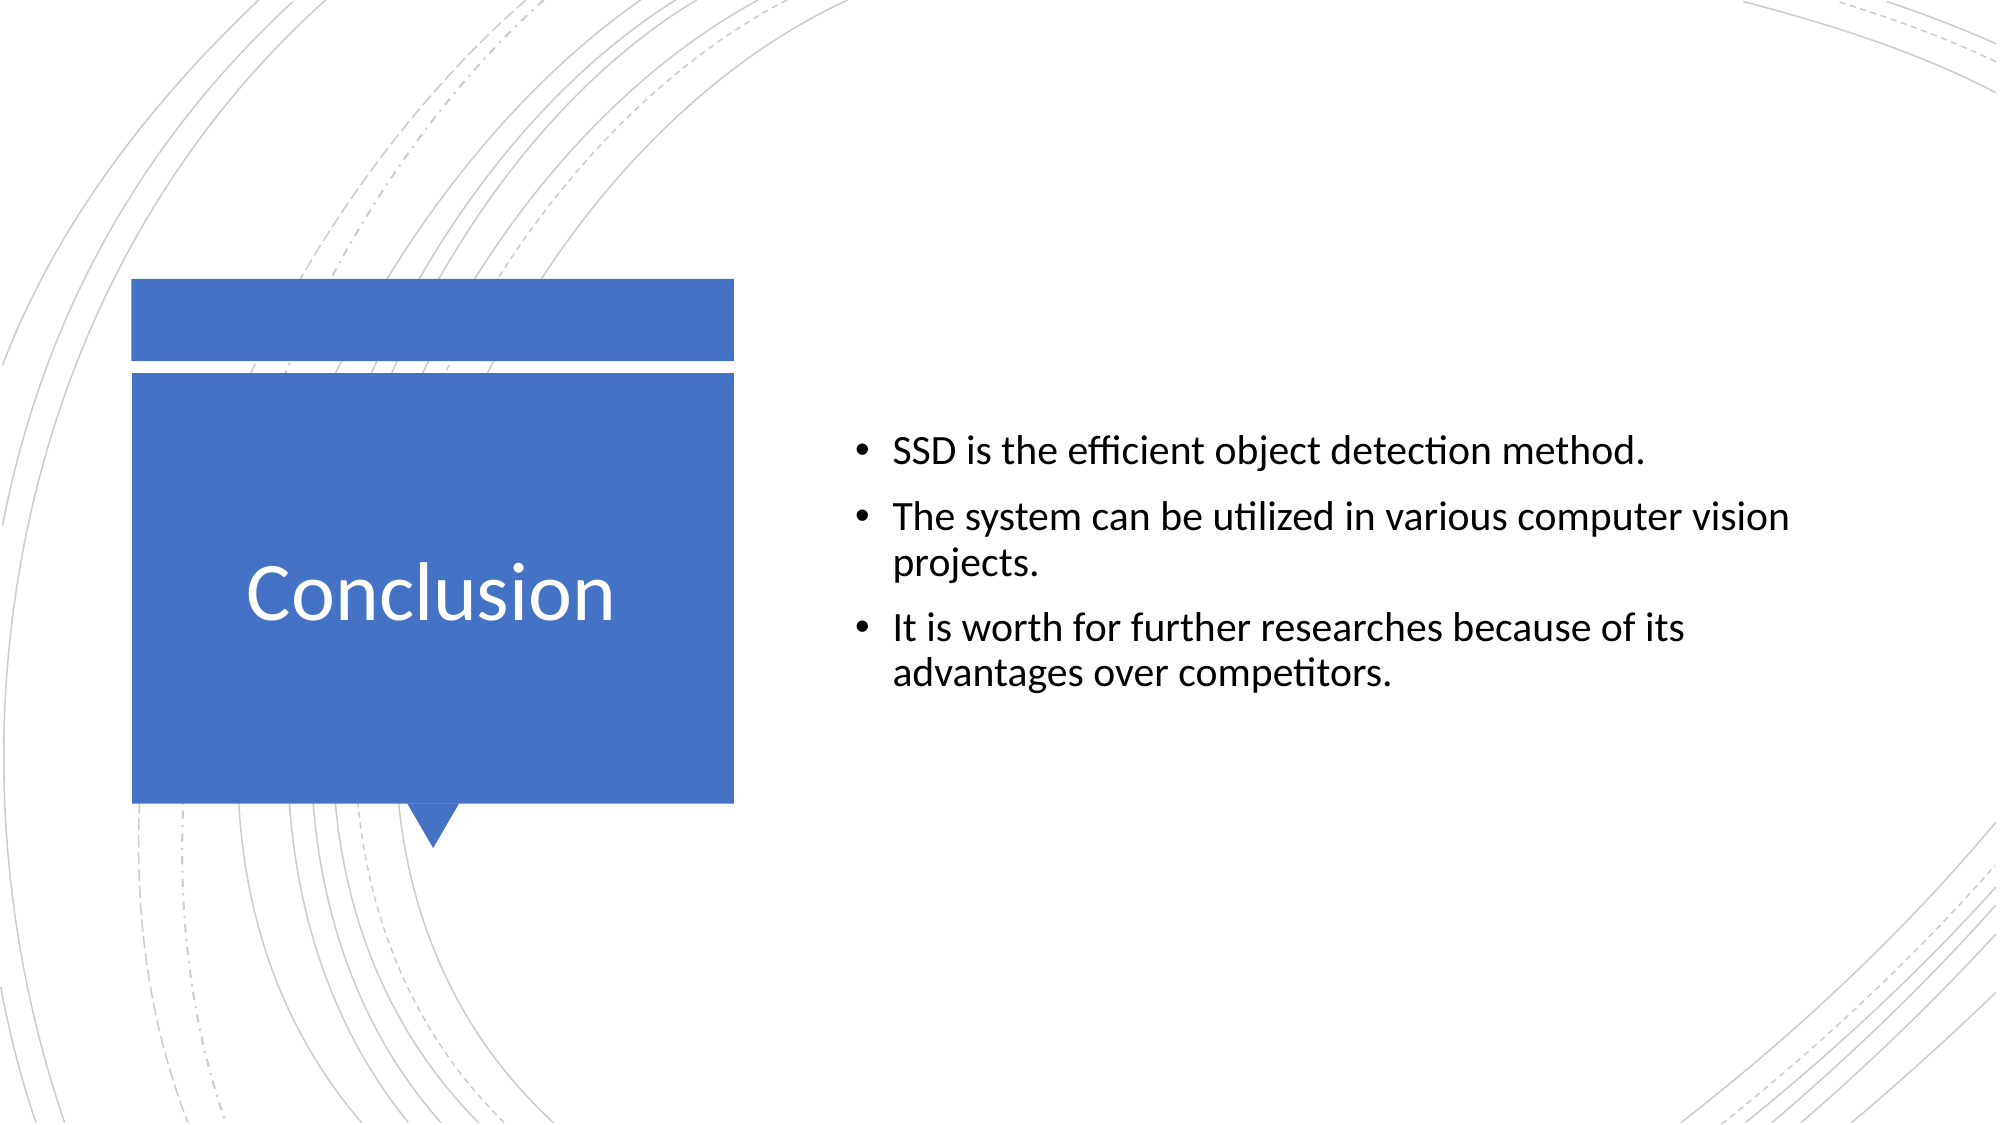

SSD is the efficient object detection method.
The system can be utilized in various computer vision projects.
It is worth for further researches because of its advantages over competitors.

# Conclusion